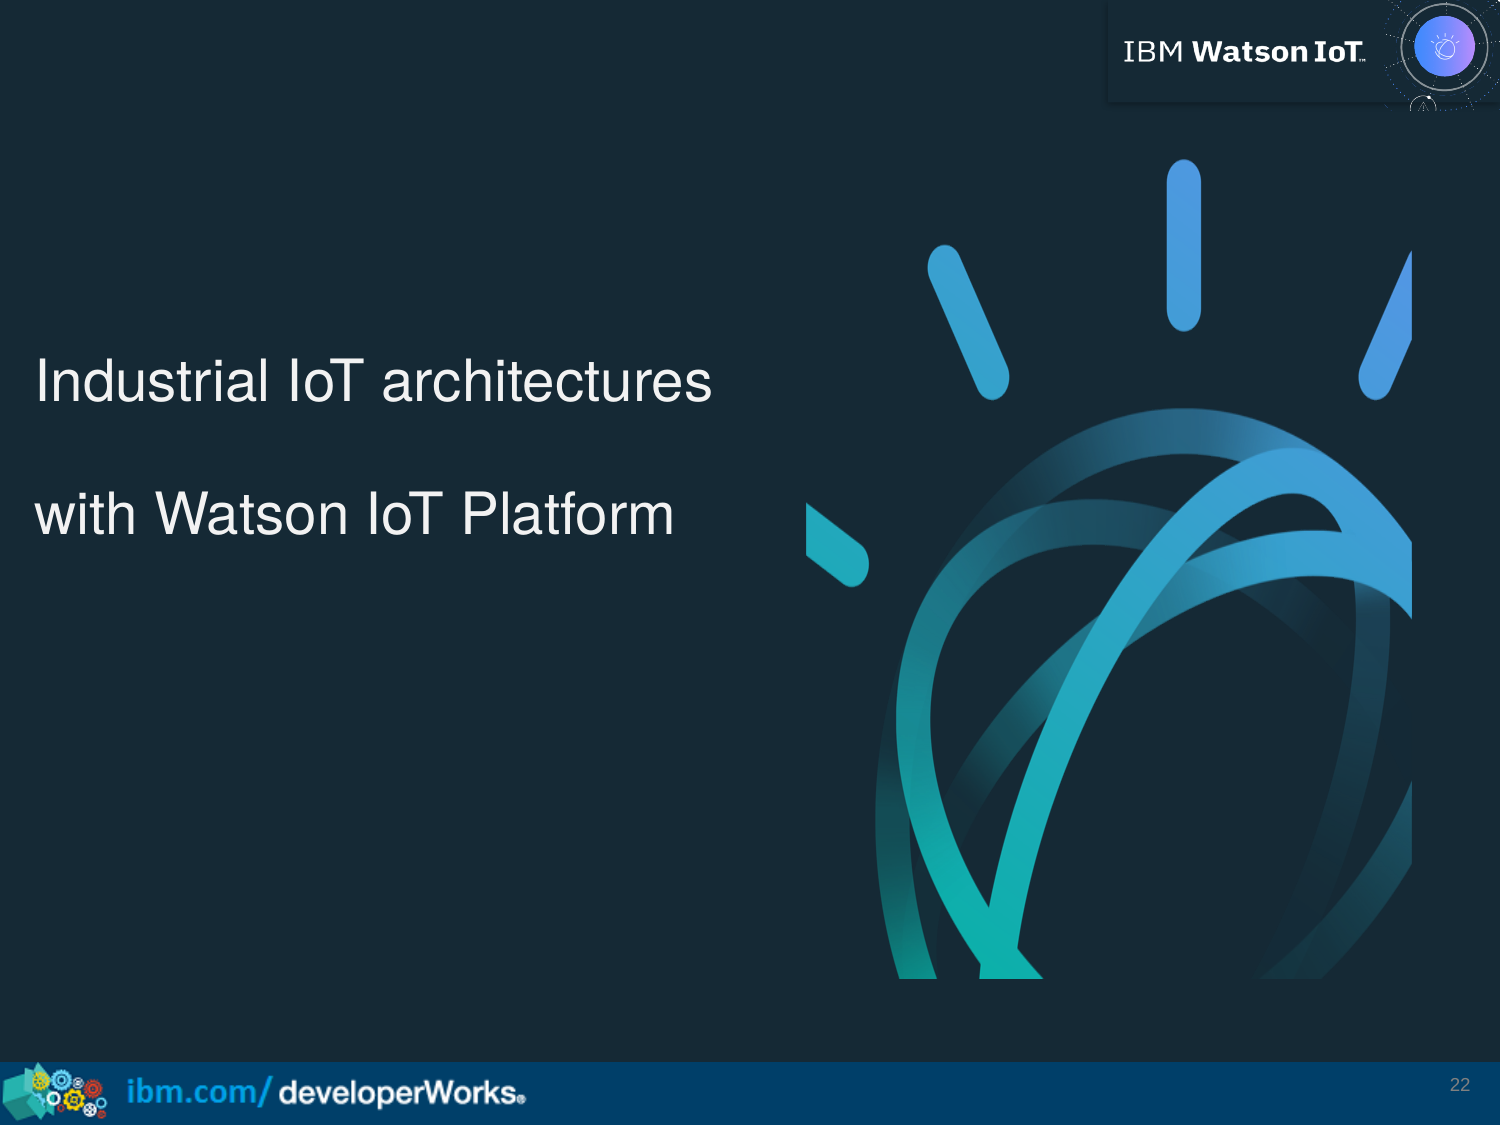

# Industrial IoT architectures with Watson IoT Platform
22